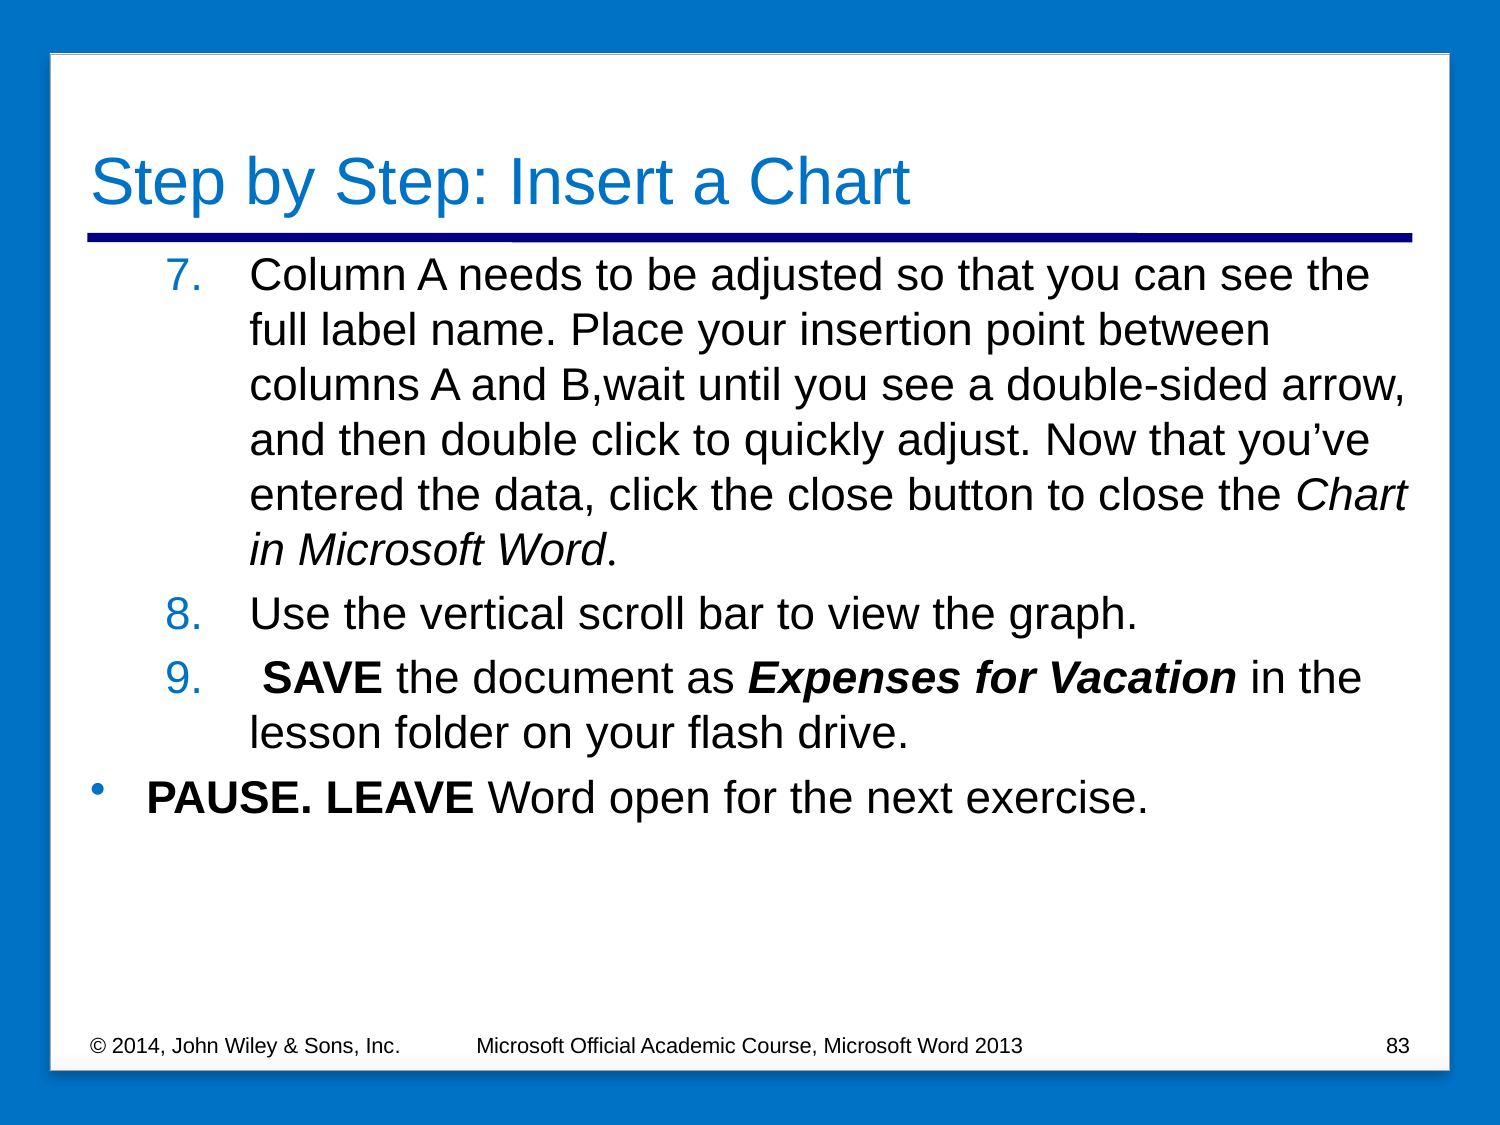

# Step by Step: Insert a Chart
Column A needs to be adjusted so that you can see the full label name. Place your insertion point between columns A and B,wait until you see a double-sided arrow, and then double click to quickly adjust. Now that you’ve entered the data, click the close button to close the Chart in Microsoft Word.
Use the vertical scroll bar to view the graph.
 SAVE the document as Expenses for Vacation in the lesson folder on your flash drive.
PAUSE. LEAVE Word open for the next exercise.
© 2014, John Wiley & Sons, Inc.
Microsoft Official Academic Course, Microsoft Word 2013
83